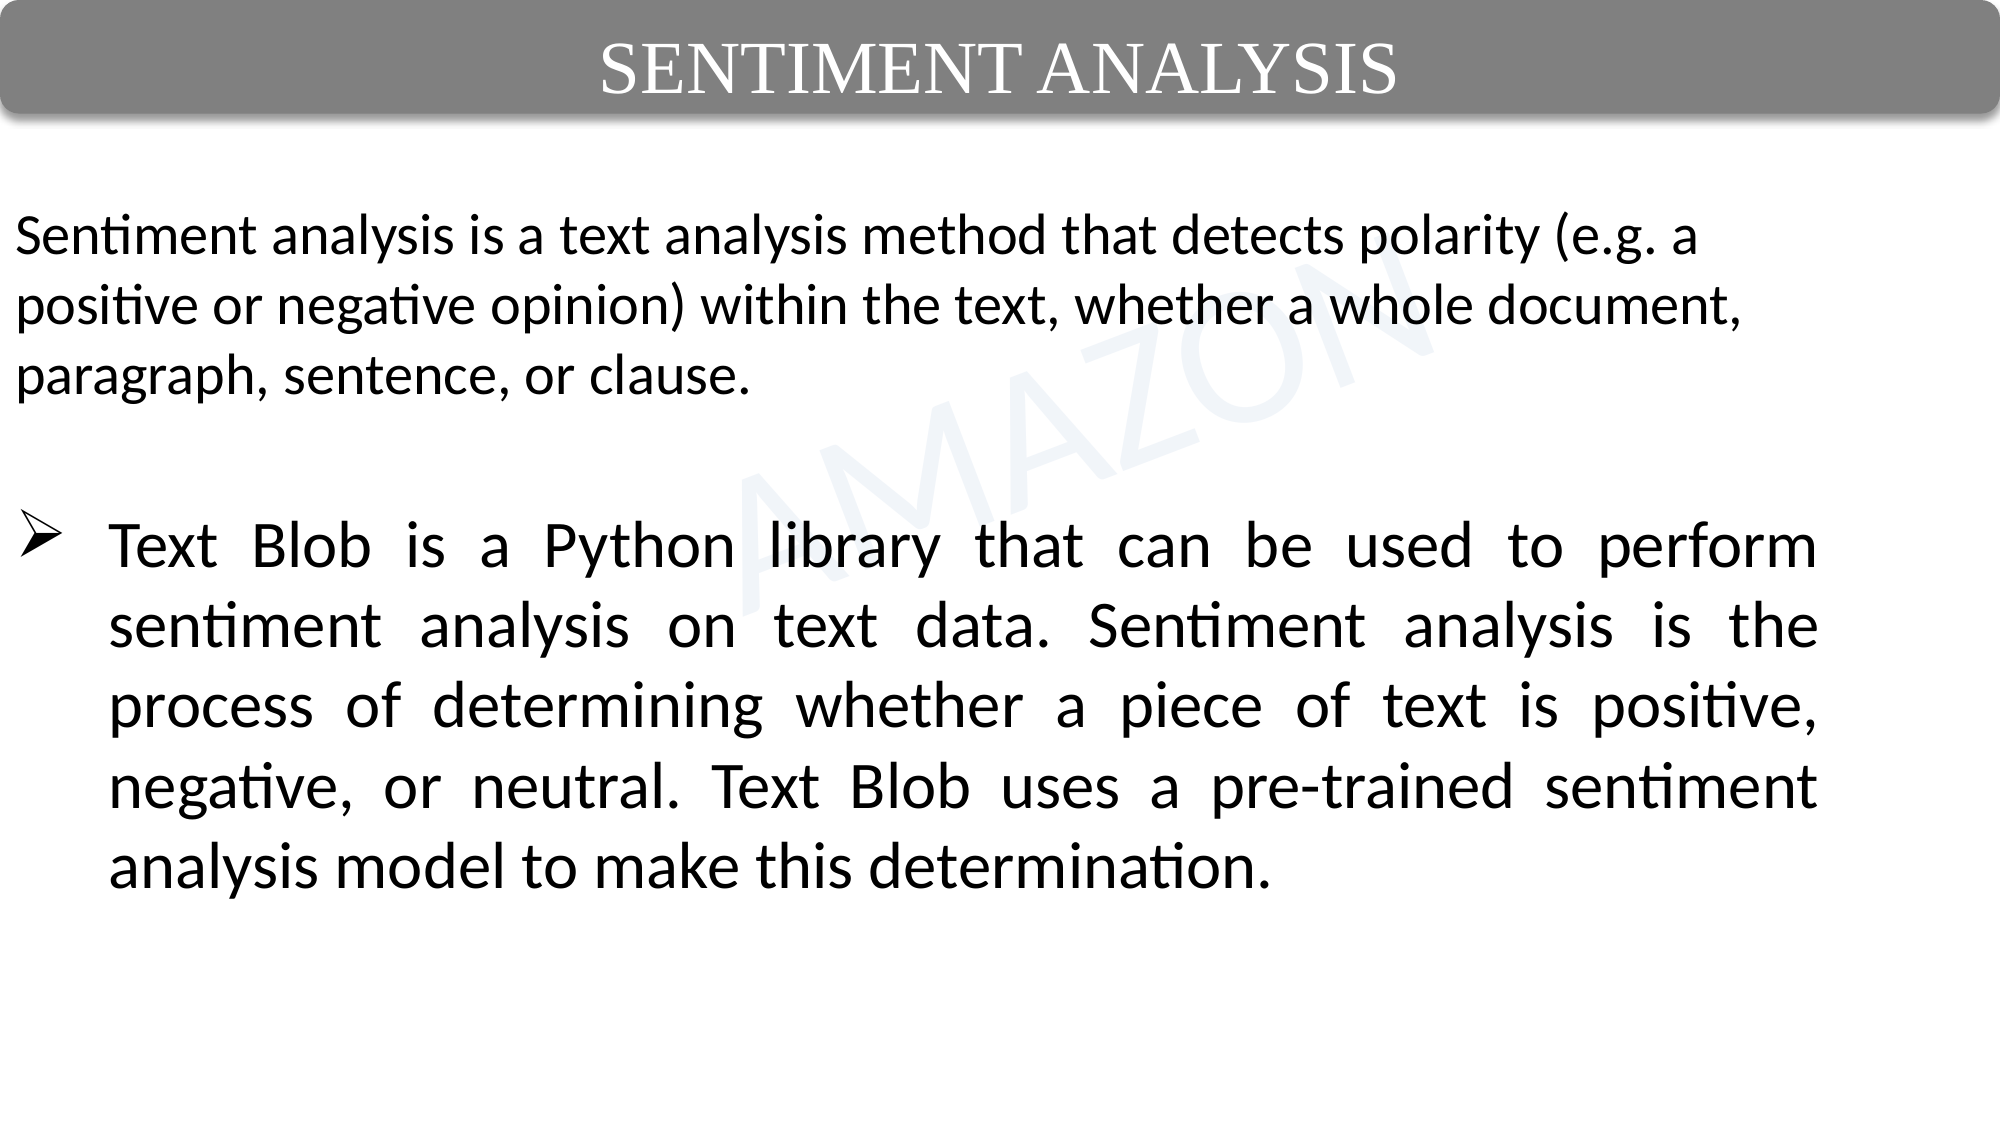

# SENTIMENT ANALYSIS

Sentiment analysis is a text analysis method that detects polarity (e.g. a positive or negative opinion) within the text, whether a whole document, paragraph, sentence, or clause.

Text Blob is a Python library that can be used to perform sentiment analysis on text data. Sentiment analysis is the process of determining whether a piece of text is positive, negative, or neutral. Text Blob uses a pre-trained sentiment analysis model to make this determination.